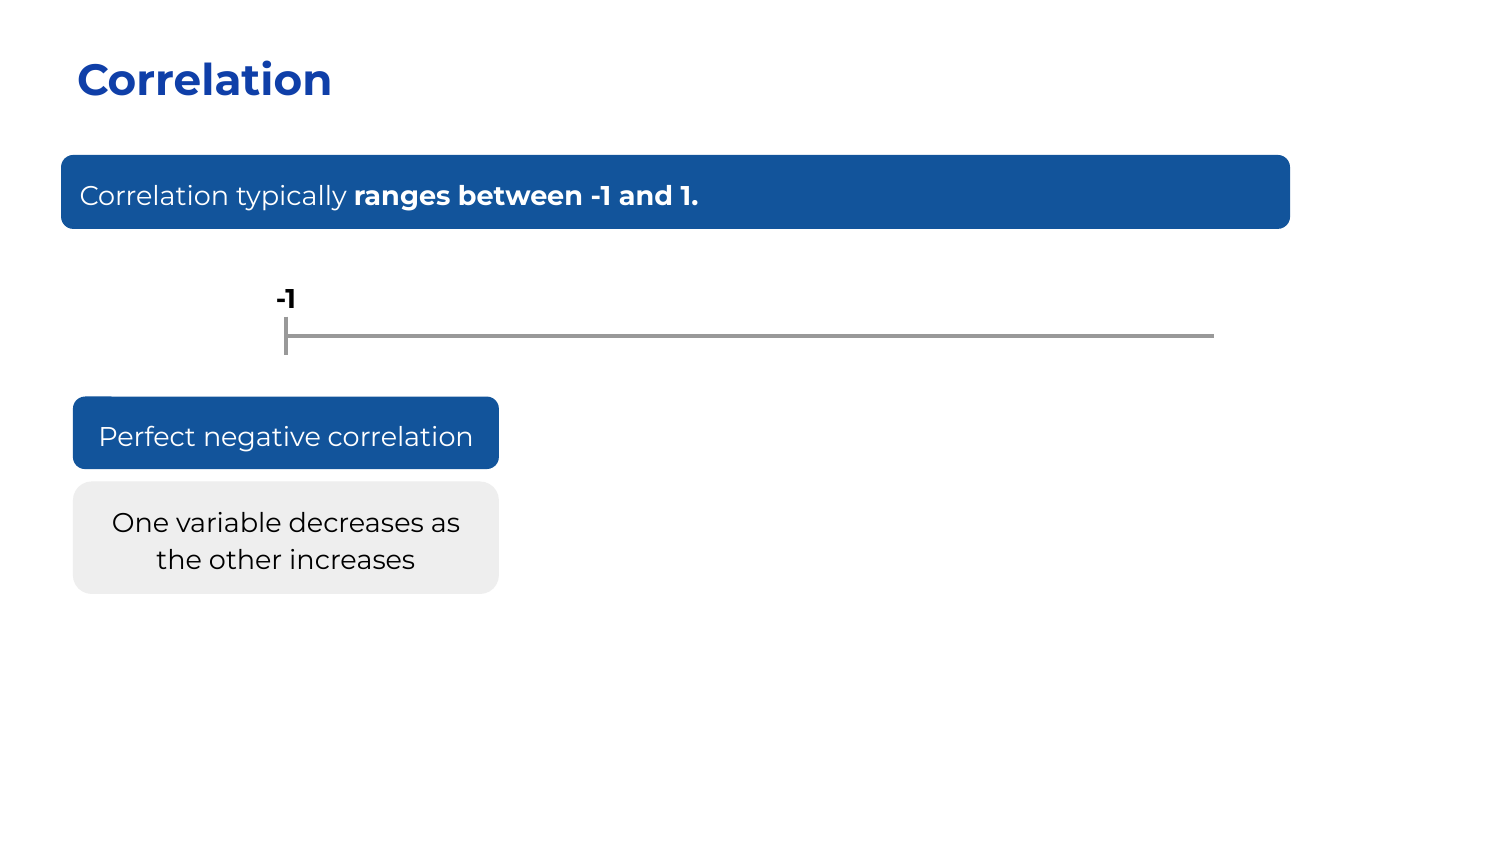

Correlation
Correlation typically ranges between -1 and 1.
-1
Perfect negative correlation
One variable decreases as the other increases